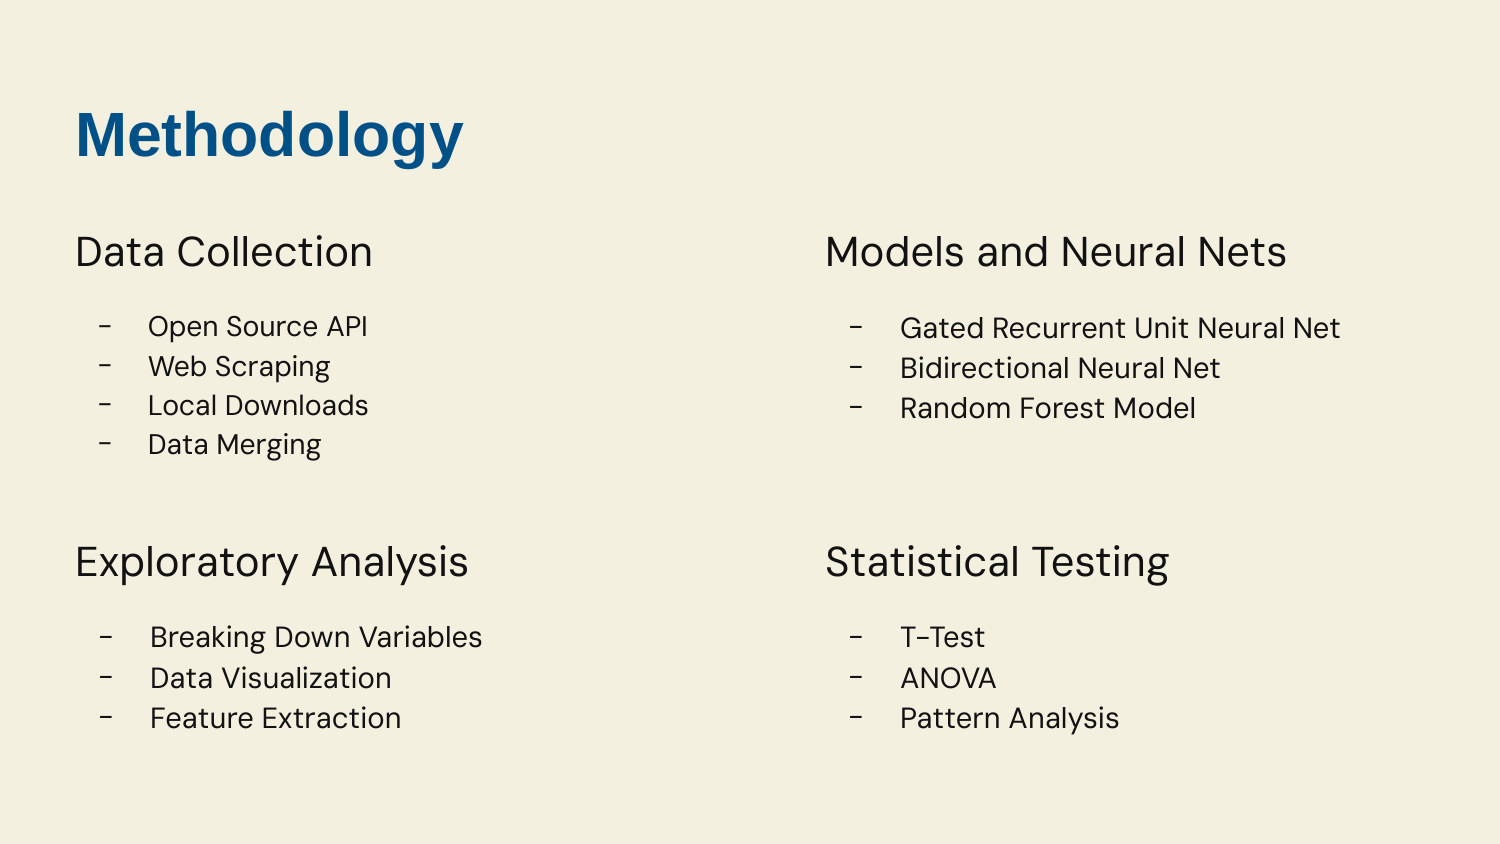

# Methodology
Data Collection
Models and Neural Nets
Open Source API
Web Scraping
Local Downloads
Data Merging
Gated Recurrent Unit Neural Net
Bidirectional Neural Net
Random Forest Model
Exploratory Analysis
Statistical Testing
Breaking Down Variables
Data Visualization
Feature Extraction
T-Test
ANOVA
Pattern Analysis